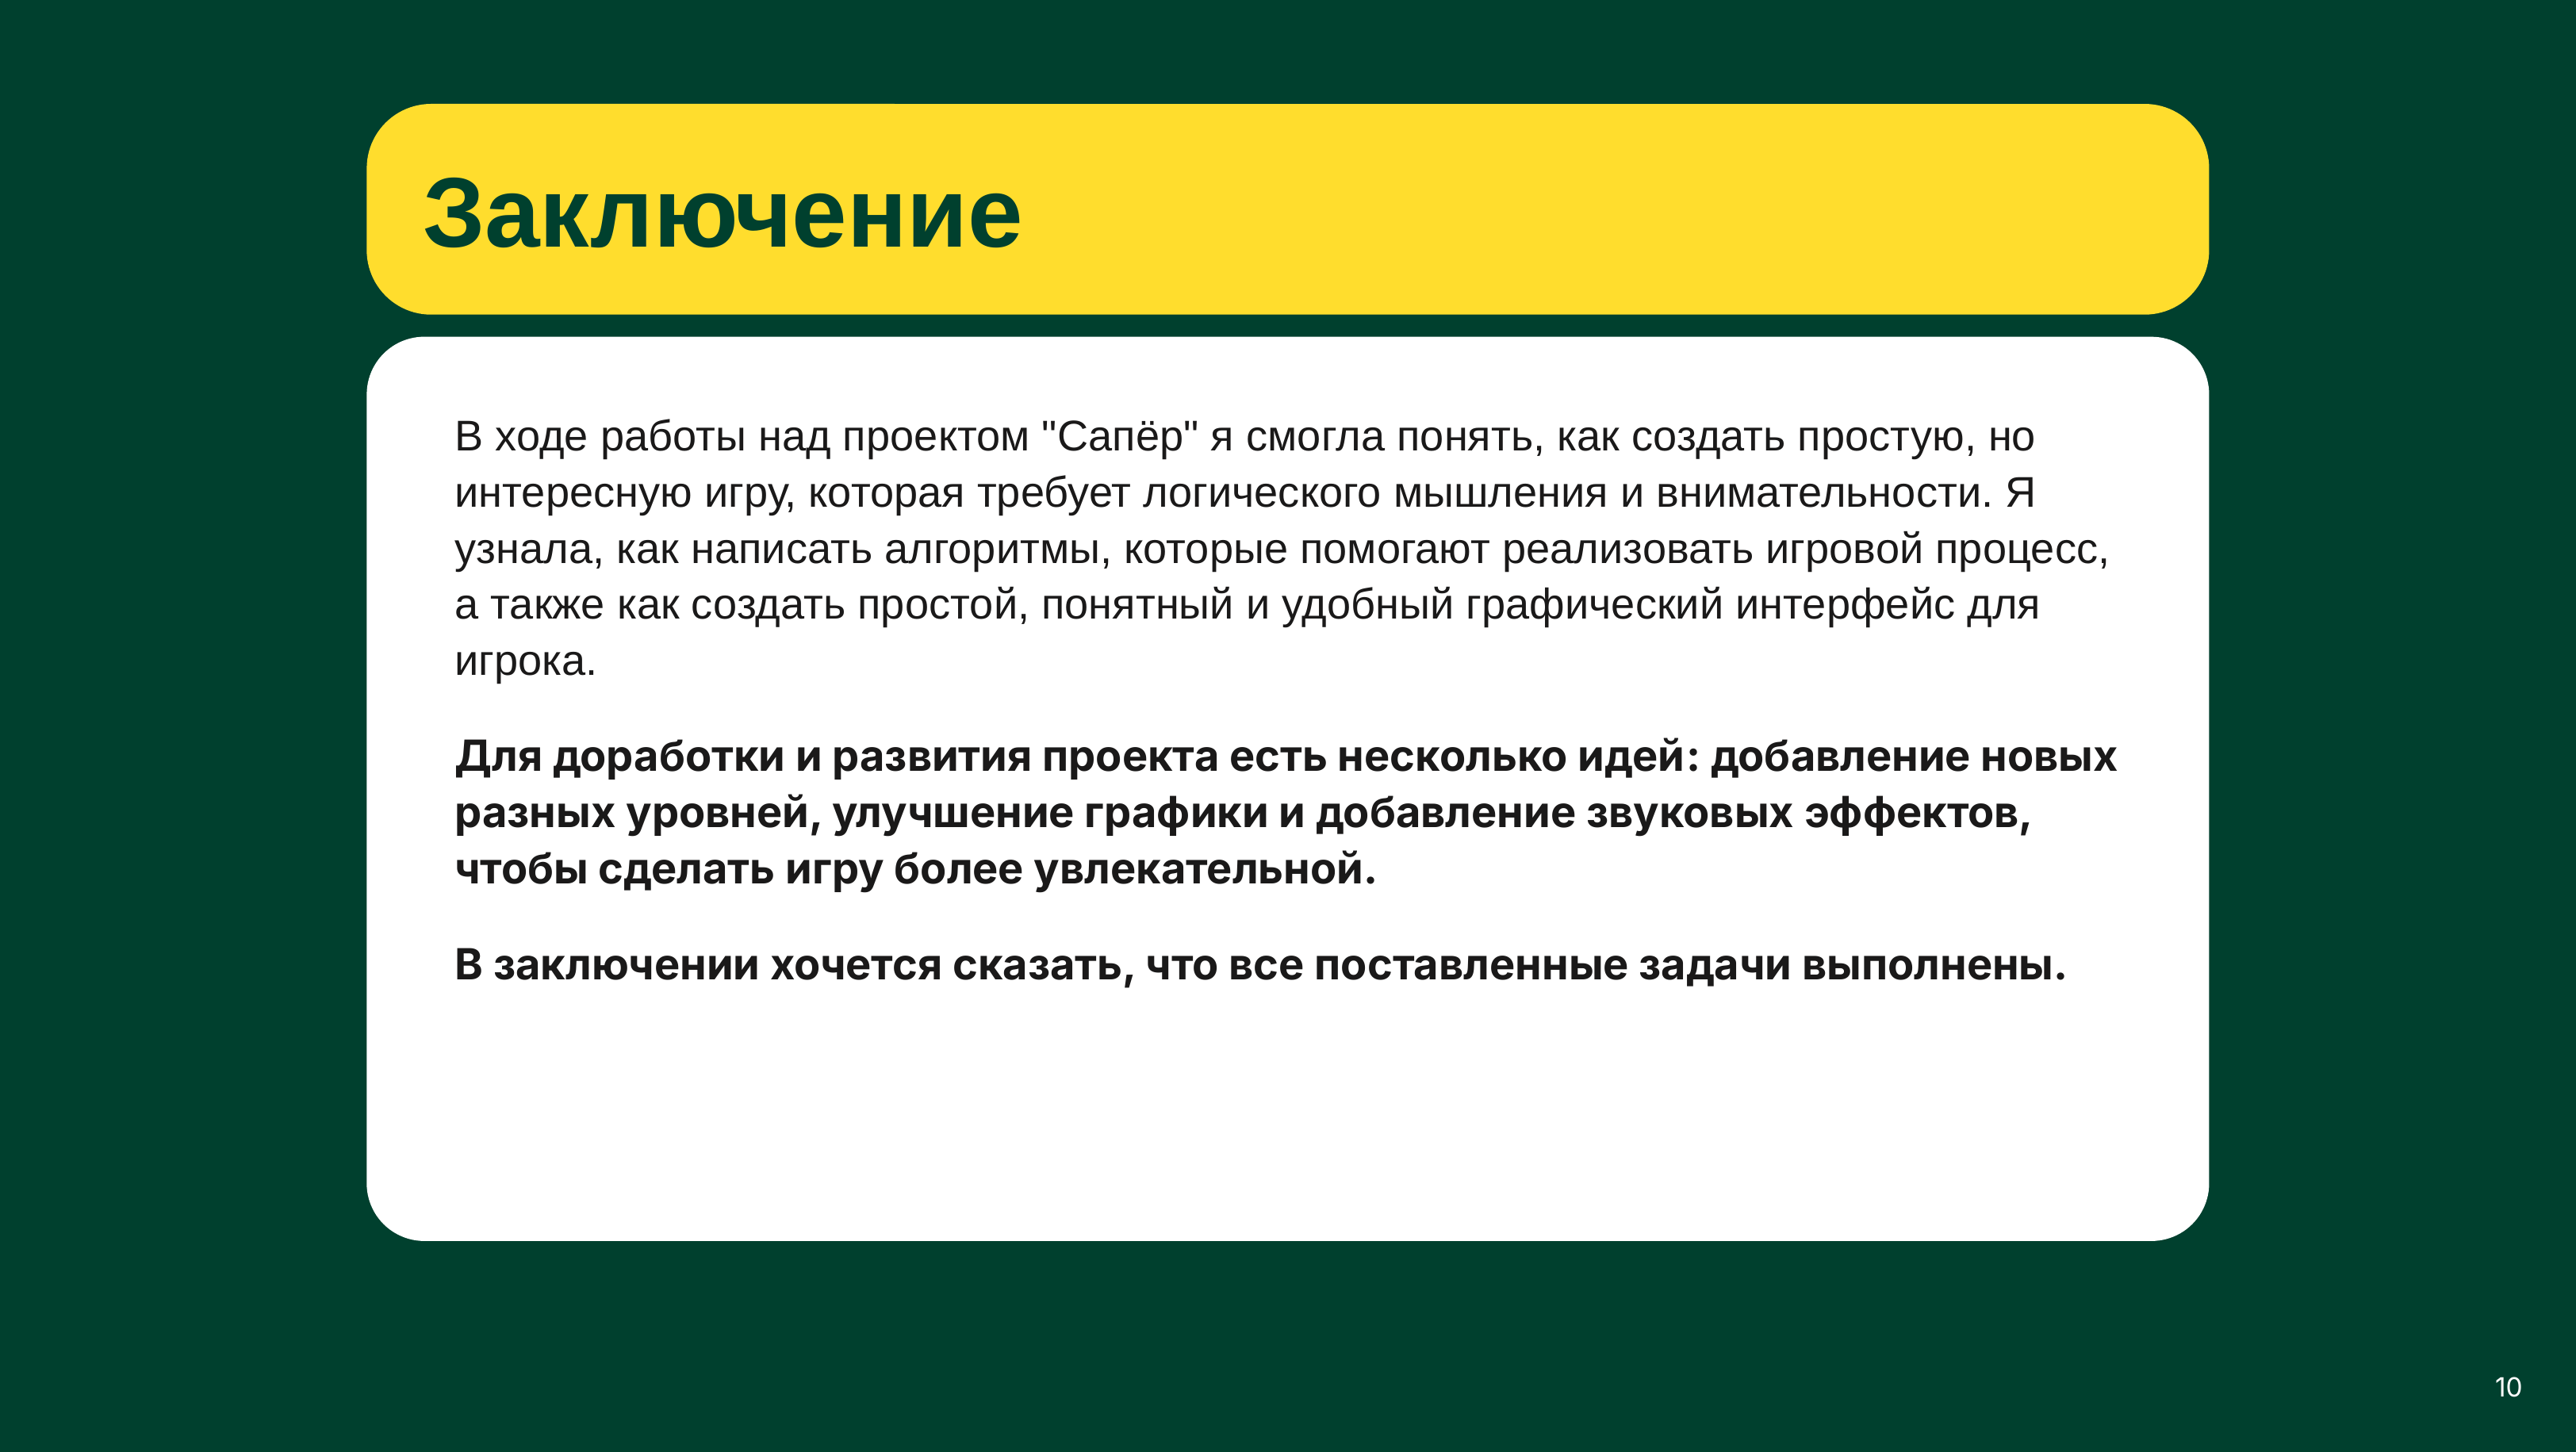

Заключение
В ходе работы над проектом "Сапёр" я смогла понять, как создать простую, но интересную игру, которая требует логического мышления и внимательности. Я узнала, как написать алгоритмы, которые помогают реализовать игровой процесс, а также как создать простой, понятный и удобный графический интерфейс для игрока.
Для доработки и развития проекта есть несколько идей: добавление новых разных уровней, улучшение графики и добавление звуковых эффектов, чтобы сделать игру более увлекательной.
В заключении хочется сказать, что все поставленные задачи выполнены.

В ходе работы над проектом "Сапёр" я смогла понять, как создать простую, но интересную игру, которая требует логического мышления и внимательности. Я узнала, как написать алгоритмы, которые помогают реализовать игровой процесс, а также как создать простой, понятный и удобный графический интерфейс для игрока.
Для доработки и развития проекта есть несколько идей: добавление новых разных уровней, улучшение графики и добавление звуковых эффектов, чтобы сделать игру более увлекательной.
В заключении хочется сказать, что все поставленные задачи выполнены.

10